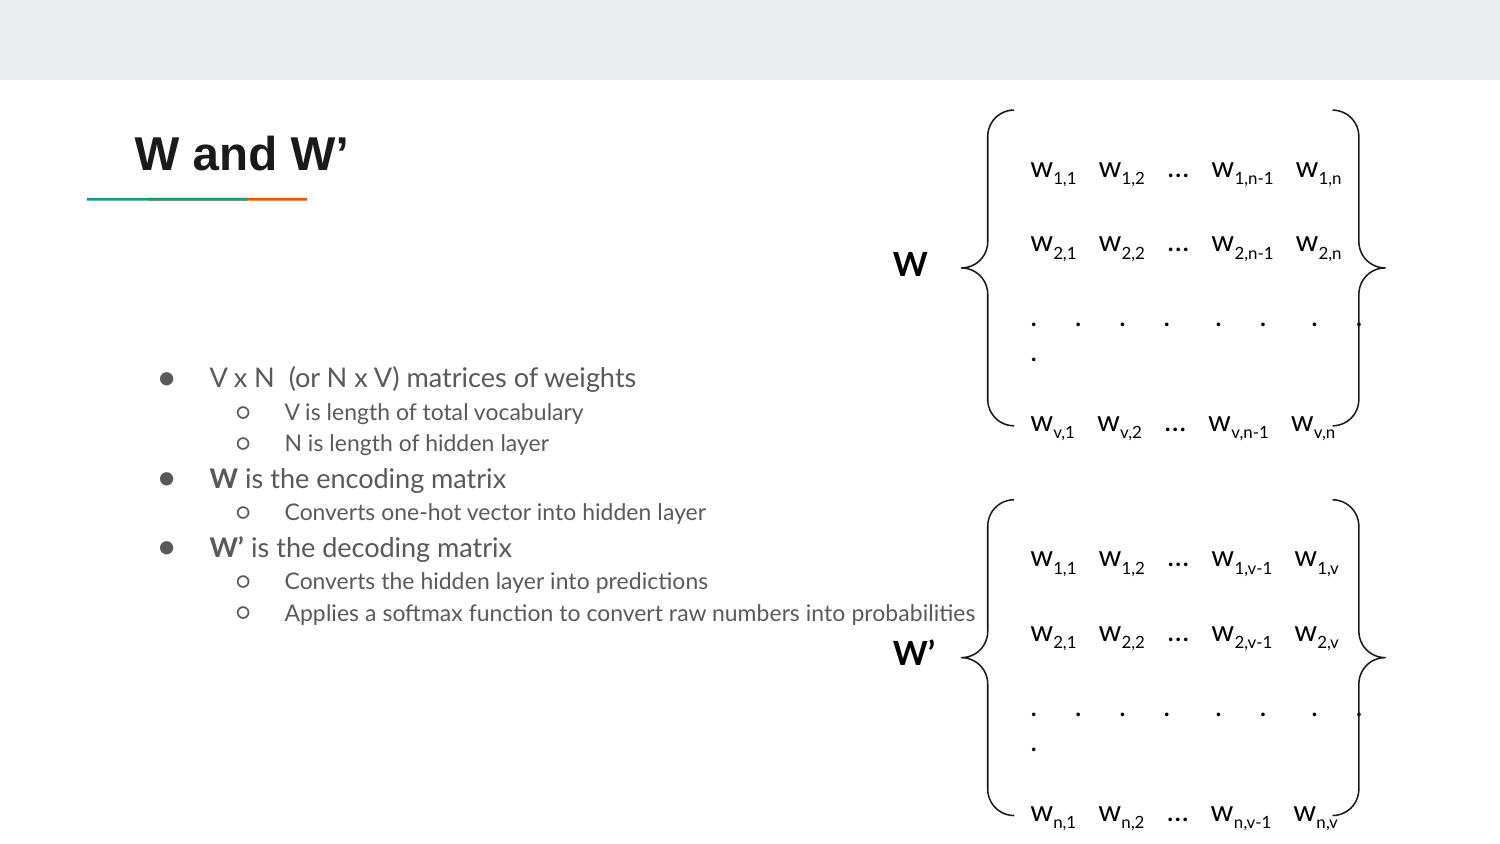

# W and W’

w1,1   w1,2   …   w1,n-1   w1,n

w2,1   w2,2   …   w2,n-1   w2,n

.     .     .     .      .     .      .     .     .

wv,1   wv,2   …   wv,n-1   wv,n
W
V x N  (or N x V) matrices of weights
V is length of total vocabulary
N is length of hidden layer
W is the encoding matrix
Converts one-hot vector into hidden layer
W’ is the decoding matrix
Converts the hidden layer into predictions
Applies a softmax function to convert raw numbers into probabilities

w1,1   w1,2   …   w1,v-1   w1,v

w2,1   w2,2   …   w2,v-1   w2,v

.     .     .     .      .     .      .     .     .

wn,1   wn,2   …   wn,v-1   wn,v
W’